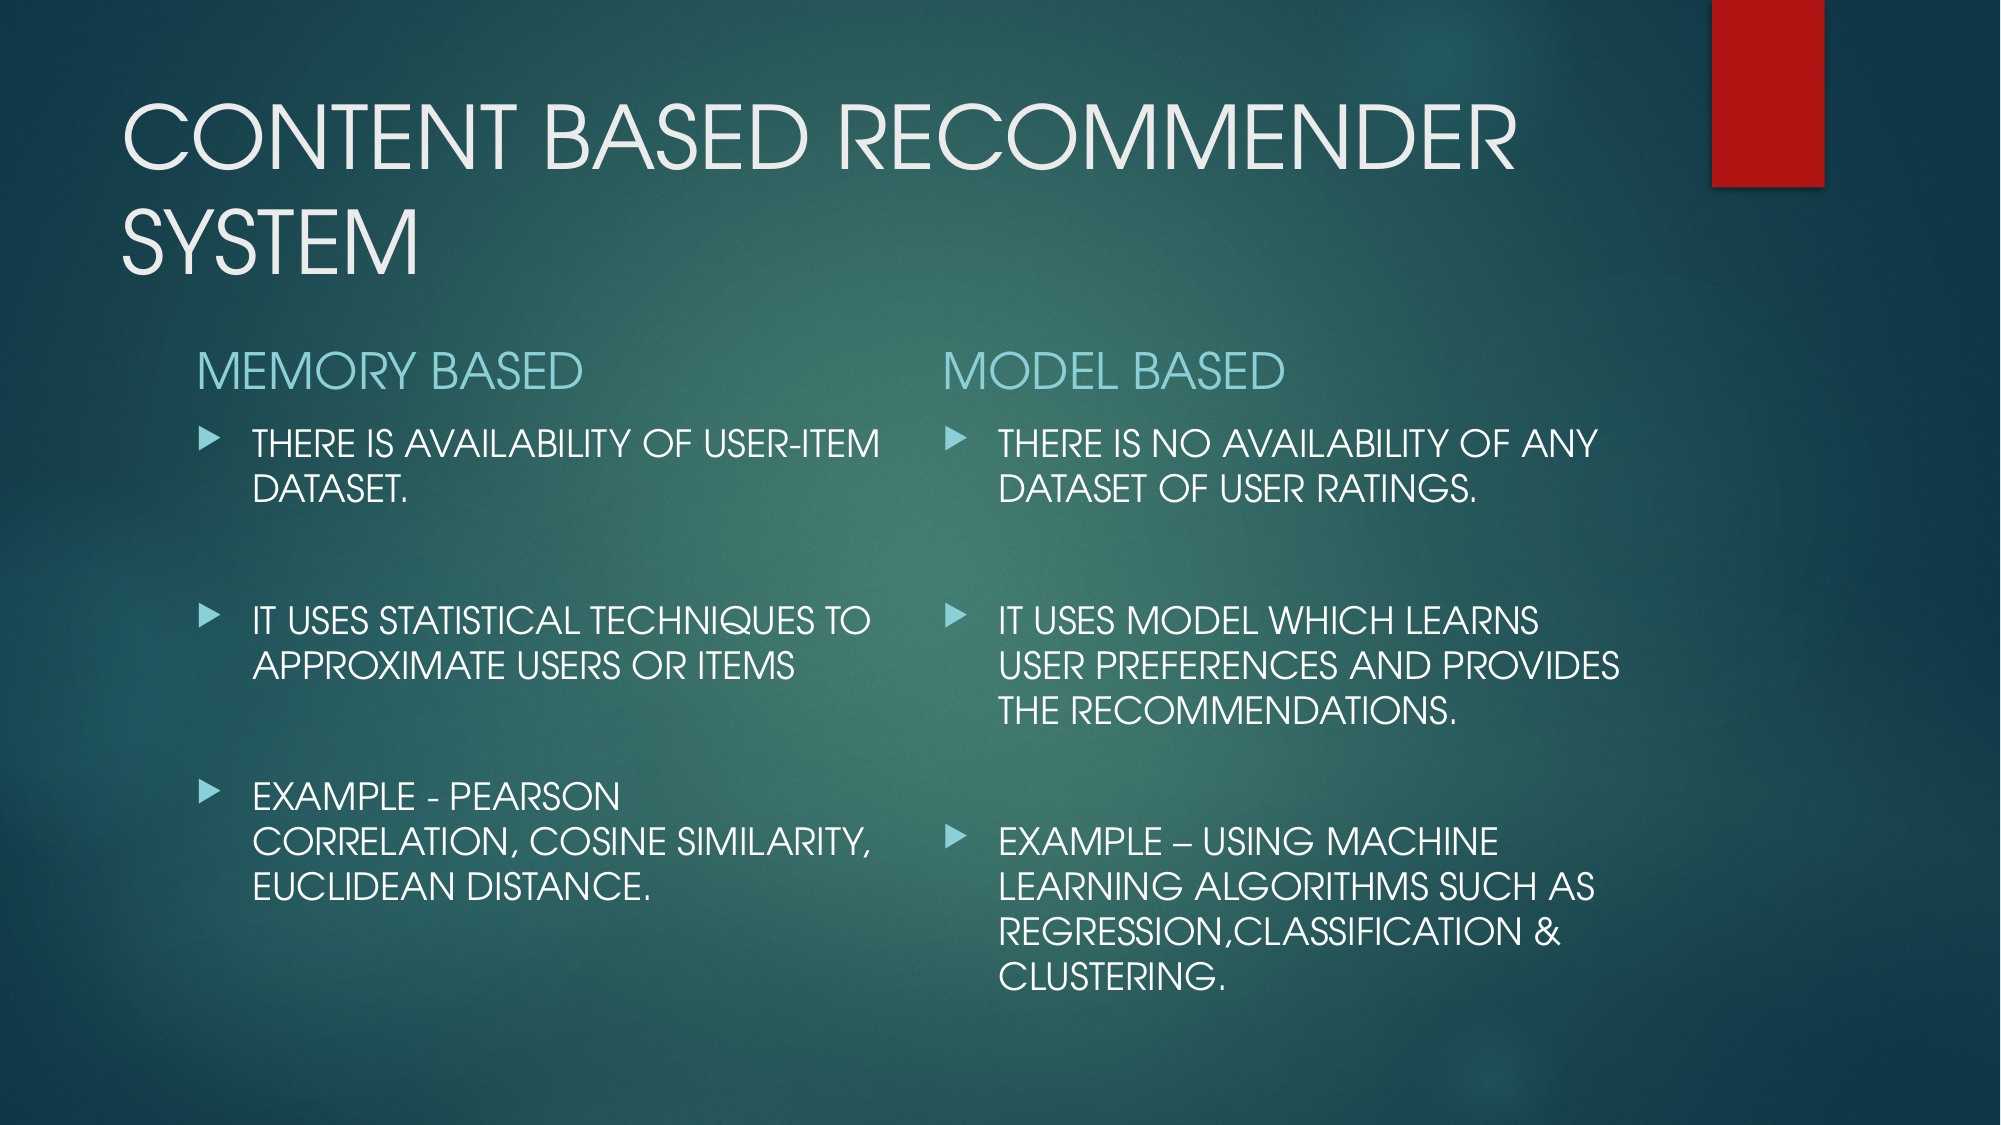

# CONTENT BASED RECOMMENDER SYSTEM
MEMORY BASED
MODEL BASED
THERE IS AVAILABILITY OF USER-ITEM DATASET.

IT USES STATISTICAL TECHNIQUES TO APPROXIMATE USERS OR ITEMS

EXAMPLE - PEARSON CORRELATION, COSINE SIMILARITY, EUCLIDEAN DISTANCE.
THERE IS NO AVAILABILITY OF ANY DATASET OF USER RATINGS.

IT USES MODEL WHICH LEARNS USER PREFERENCES AND PROVIDES THE RECOMMENDATIONS.

EXAMPLE – USING MACHINE LEARNING ALGORITHMS SUCH AS REGRESSION,CLASSIFICATION & CLUSTERING.